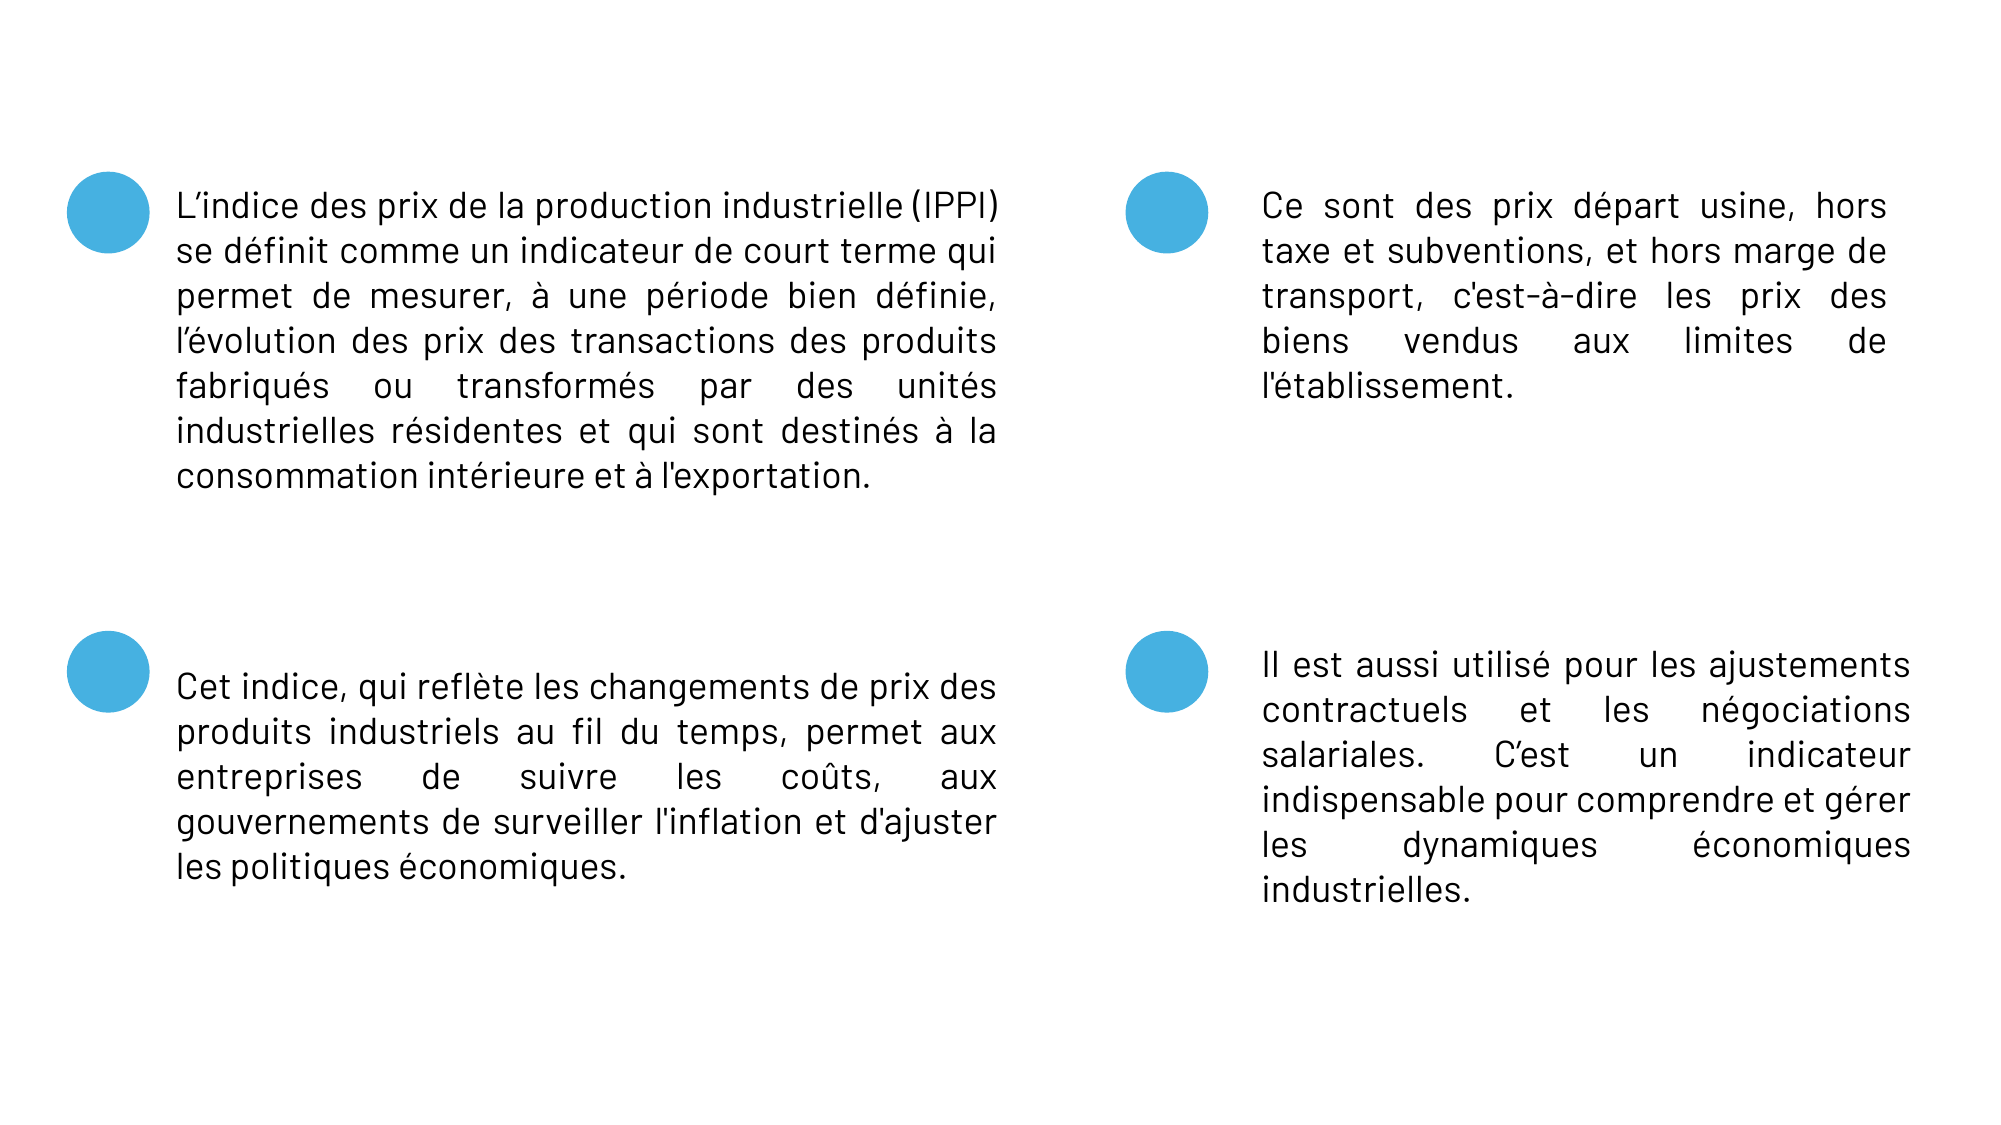

L’indice des prix de la production industrielle (IPPI) se définit comme un indicateur de court terme qui permet de mesurer, à une période bien définie, l’évolution des prix des transactions des produits fabriqués ou transformés par des unités industrielles résidentes et qui sont destinés à la consommation intérieure et à l'exportation.

Ce sont des prix départ usine, hors taxe et subventions, et hors marge de transport, c'est‐à‐dire les prix des biens vendus aux limites de l'établissement.

Il est aussi utilisé pour les ajustements contractuels et les négociations salariales. C’est un indicateur indispensable pour comprendre et gérer les dynamiques économiques industrielles.
Cet indice, qui reflète les changements de prix des produits industriels au fil du temps, permet aux entreprises de suivre les coûts, aux gouvernements de surveiller l'inflation et d'ajuster les politiques économiques.